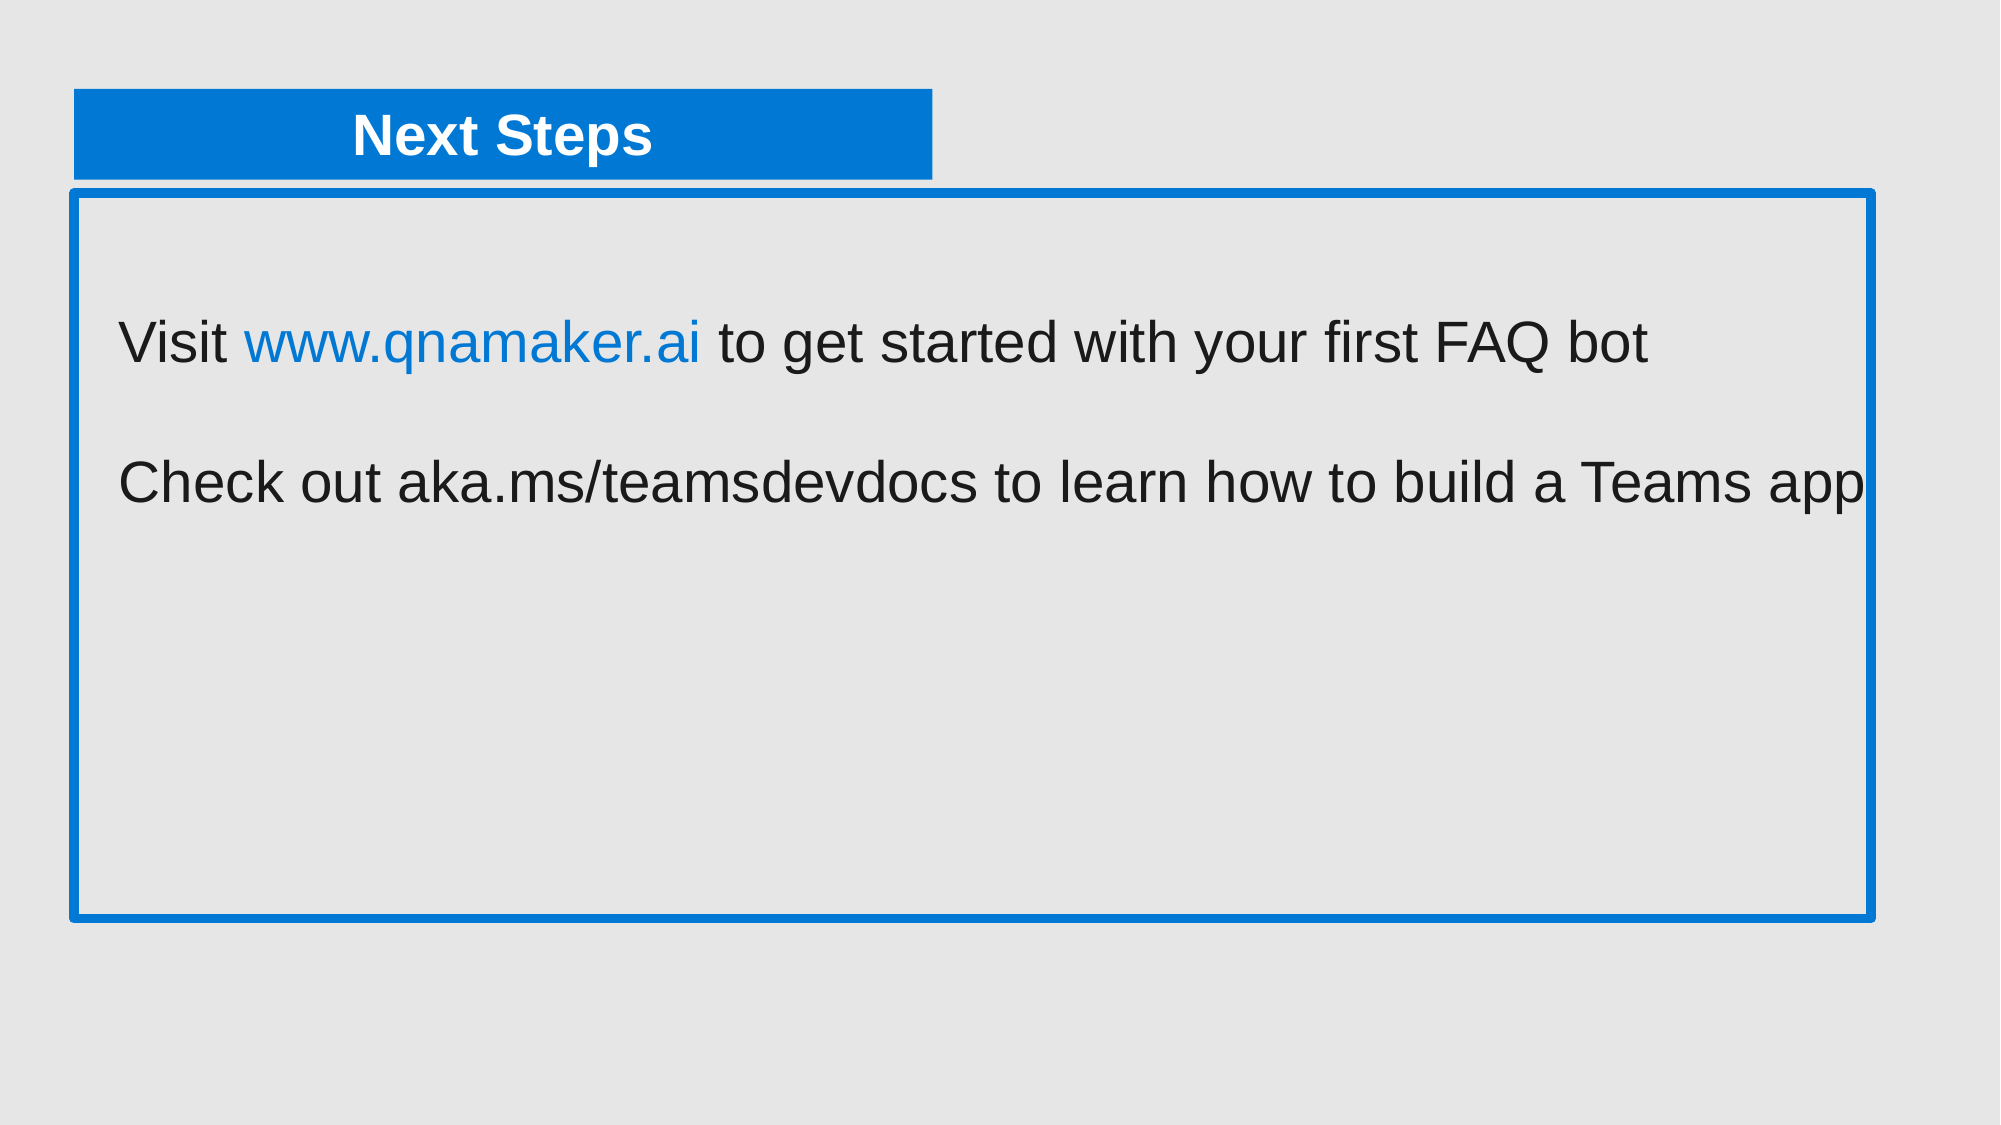

Next Steps

Visit www.qnamaker.ai to get started with your first FAQ bot

Check out aka.ms/teamsdevdocs to learn how to build a Teams app